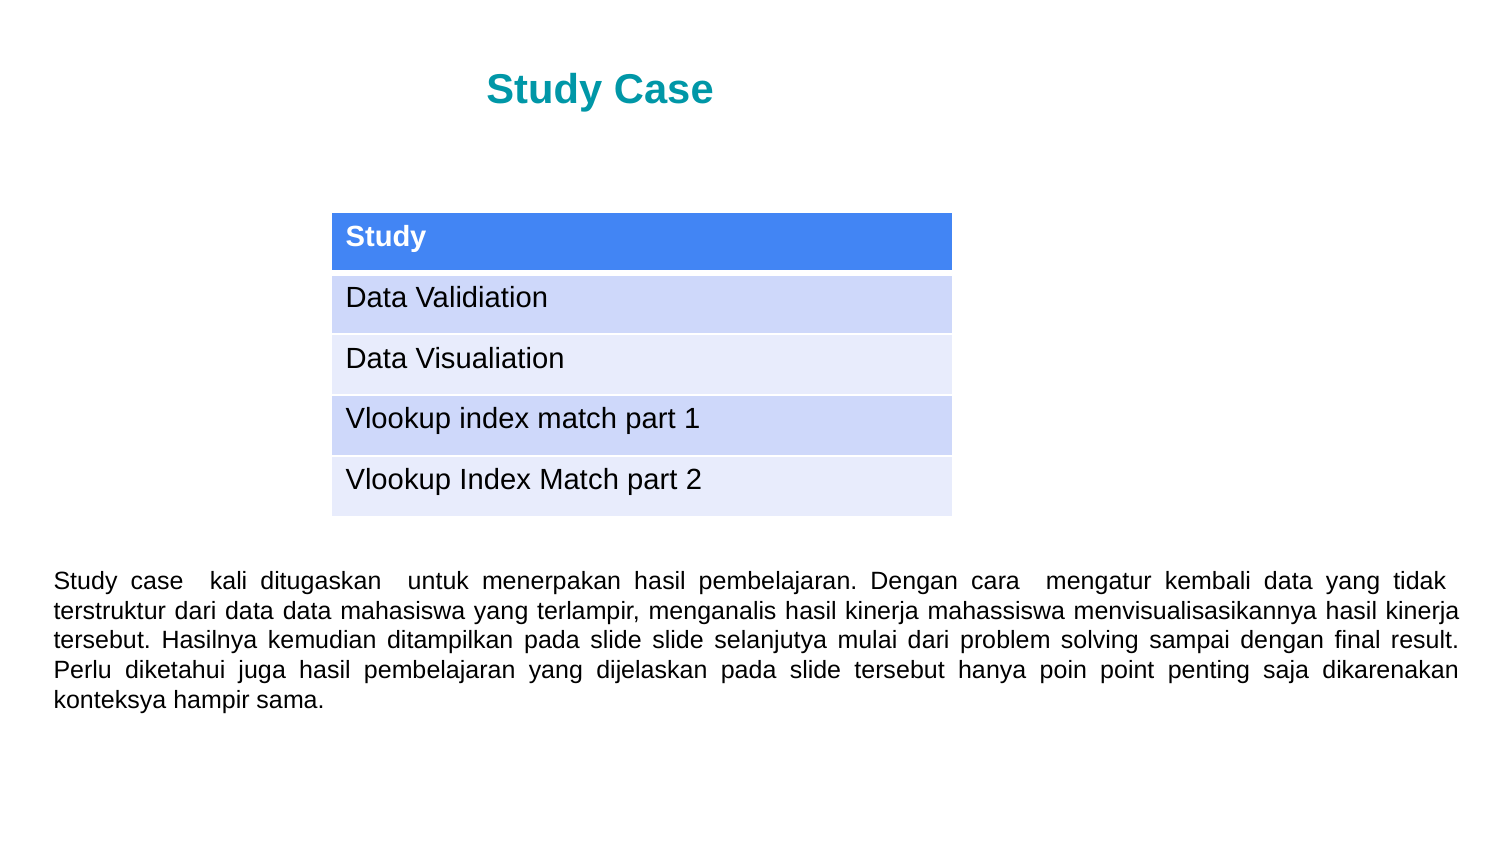

Study Case
| Study |
| --- |
| Data Validiation |
| Data Visualiation |
| Vlookup index match part 1 |
| Vlookup Index Match part 2 |
Study case  kali ditugaskan  untuk menerpakan hasil pembelajaran. Dengan cara  mengatur kembali data yang tidak  terstruktur dari data data mahasiswa yang terlampir, menganalis hasil kinerja mahassiswa menvisualisasikannya hasil kinerja tersebut. Hasilnya kemudian ditampilkan pada slide slide selanjutya mulai dari problem solving sampai dengan final result. Perlu diketahui juga hasil pembelajaran yang dijelaskan pada slide tersebut hanya poin point penting saja dikarenakan konteksya hampir sama.